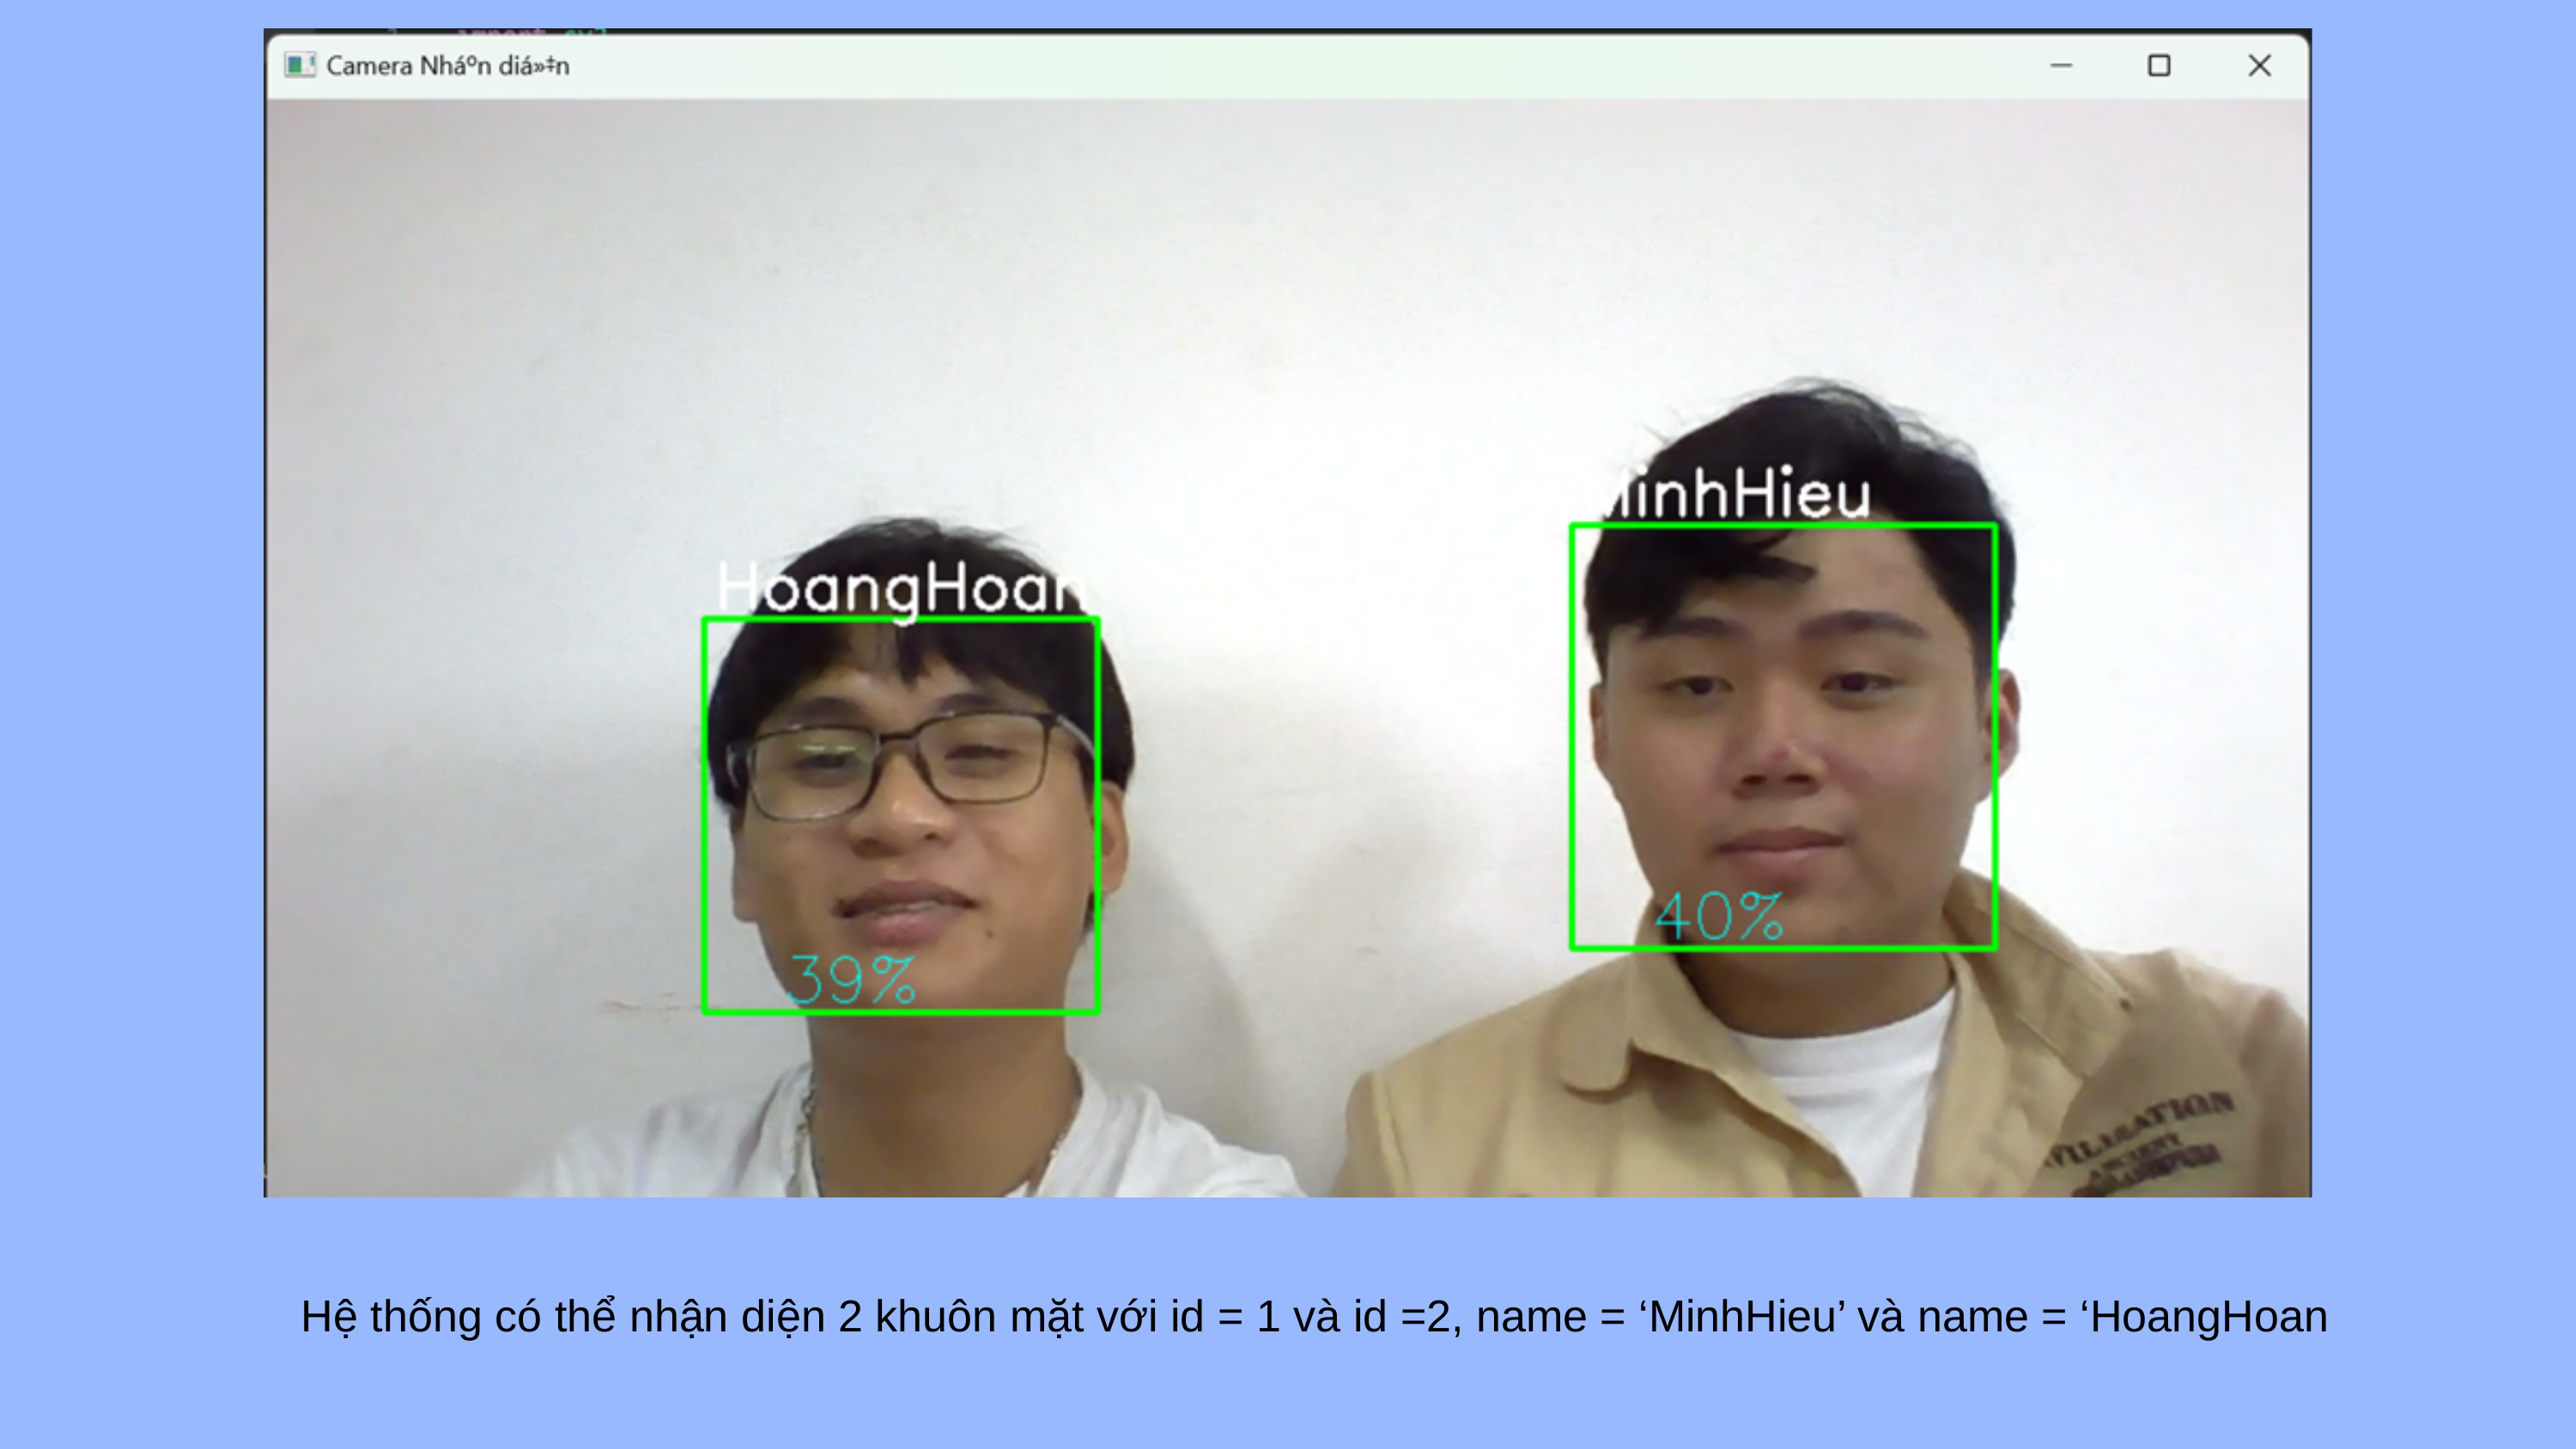

Hệ thống có thể nhận diện 2 khuôn mặt với id = 1 và id =2, name = ‘MinhHieu’ và name = ‘HoangHoan